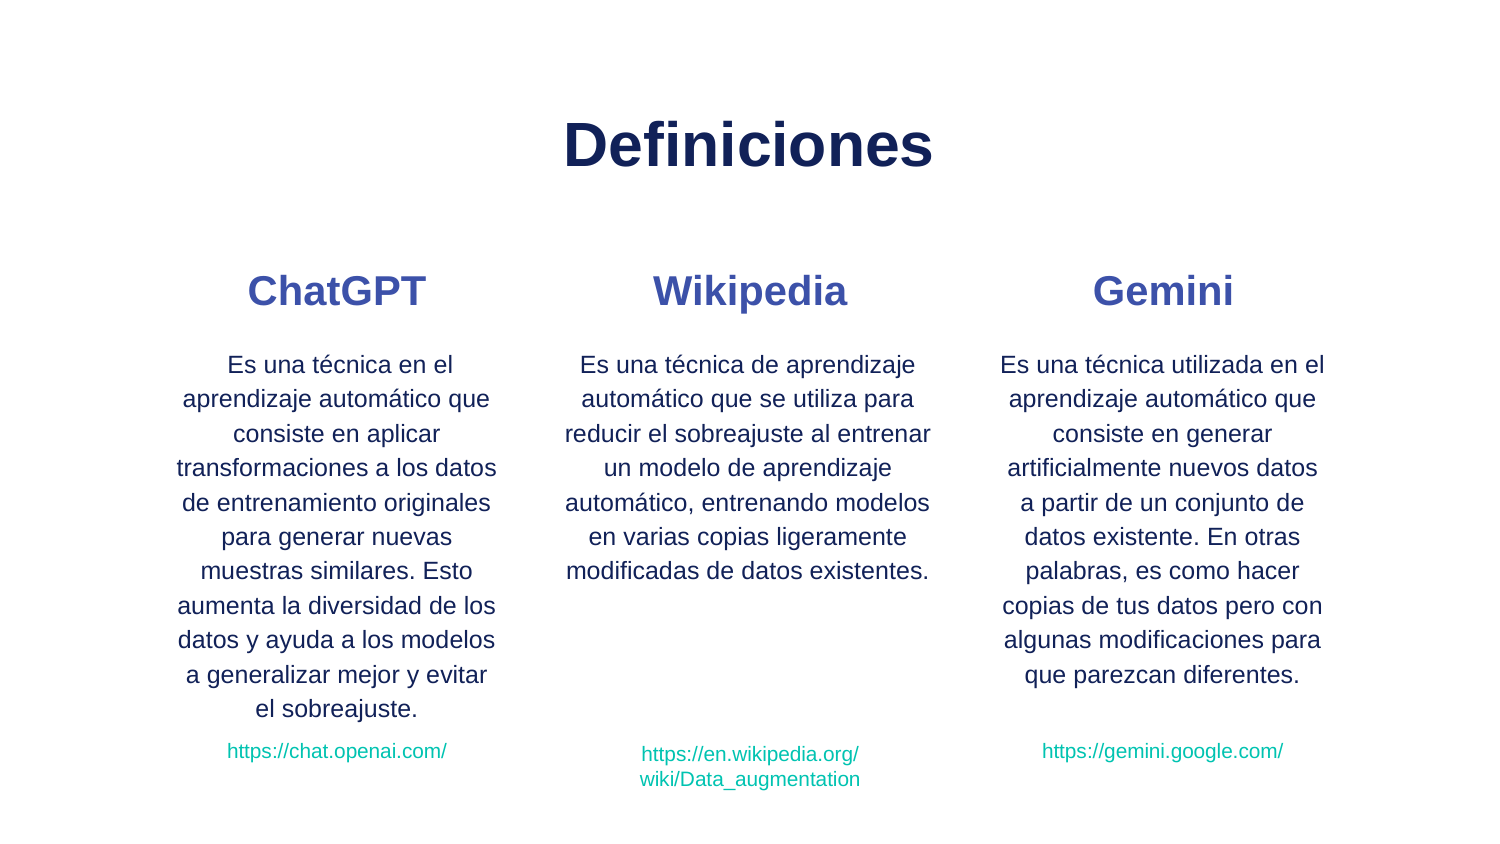

# Definiciones
ChatGPT
Wikipedia
Gemini
Es una técnica de aprendizaje automático que se utiliza para reducir el sobreajuste al entrenar un modelo de aprendizaje automático, entrenando modelos en varias copias ligeramente modificadas de datos existentes.
 Es una técnica en el aprendizaje automático que consiste en aplicar transformaciones a los datos de entrenamiento originales para generar nuevas muestras similares. Esto aumenta la diversidad de los datos y ayuda a los modelos a generalizar mejor y evitar el sobreajuste.
Es una técnica utilizada en el aprendizaje automático que consiste en generar artificialmente nuevos datos a partir de un conjunto de datos existente. En otras palabras, es como hacer copias de tus datos pero con algunas modificaciones para que parezcan diferentes.
https://chat.openai.com/
https://en.wikipedia.org/wiki/Data_augmentation
https://gemini.google.com/